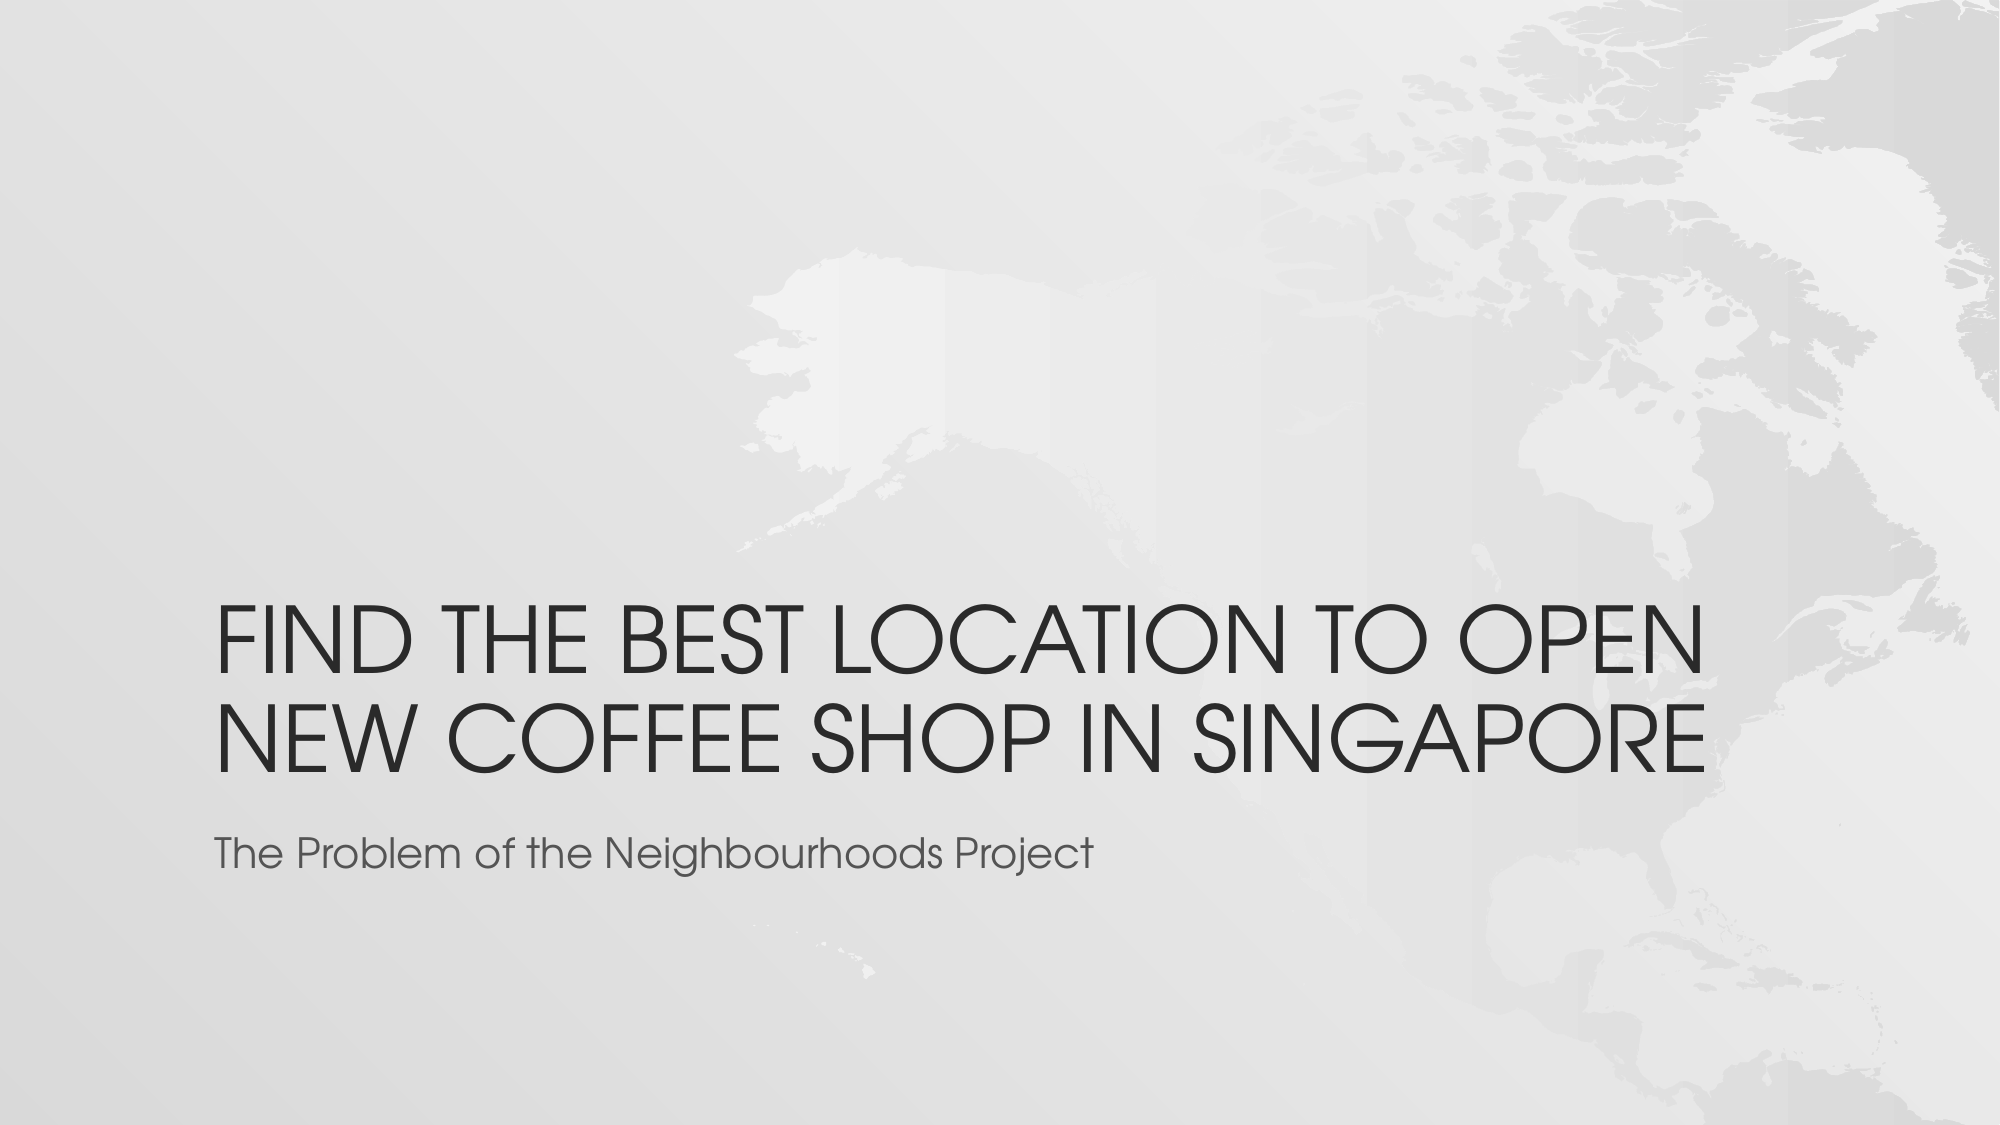

# Find the best location to open new coffee shop in Singapore
The Problem of the Neighbourhoods Project